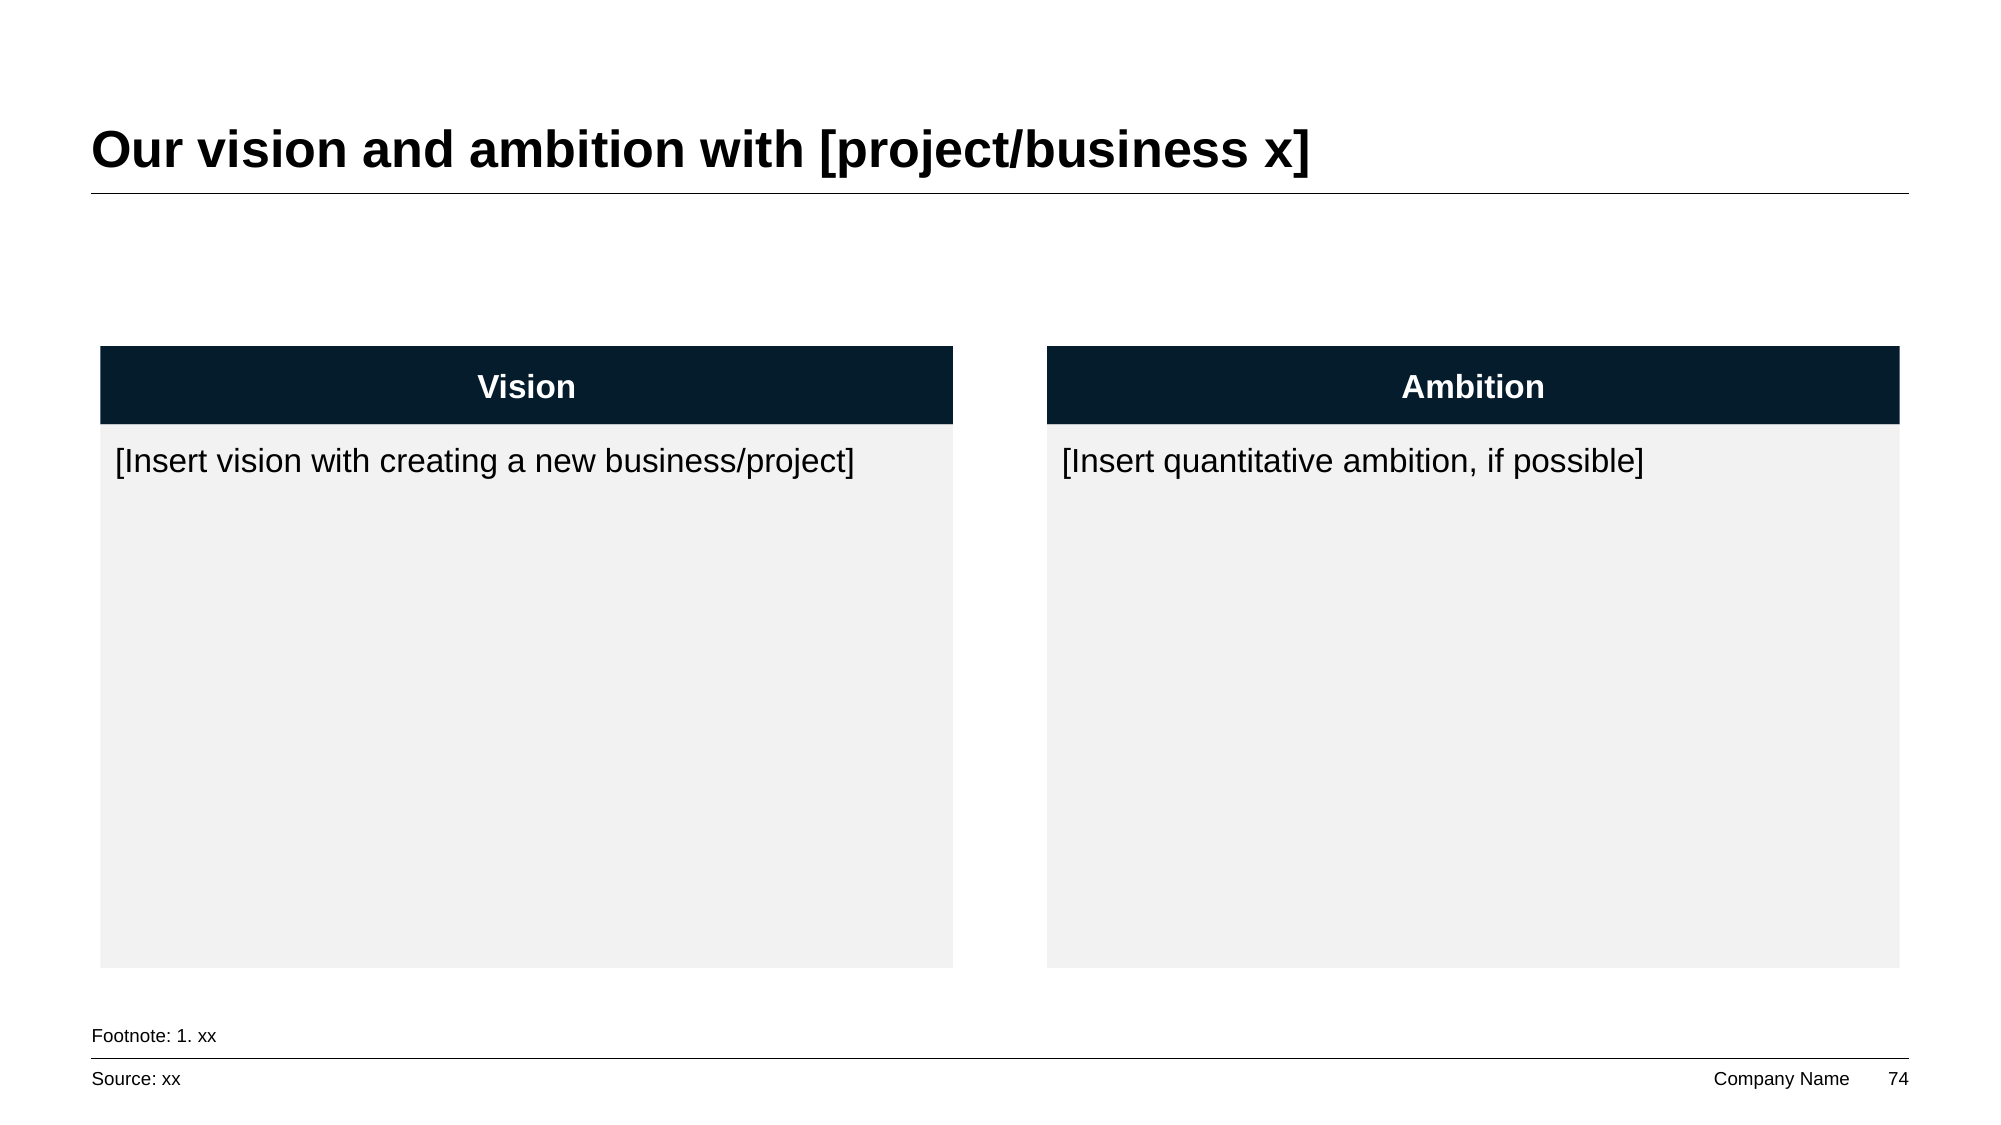

# Our vision and ambition with [project/business x]

Vision
Ambition
[Insert vision with creating a new business/project]
[Insert quantitative ambition, if possible]
Footnote: 1. xx
Source: xx